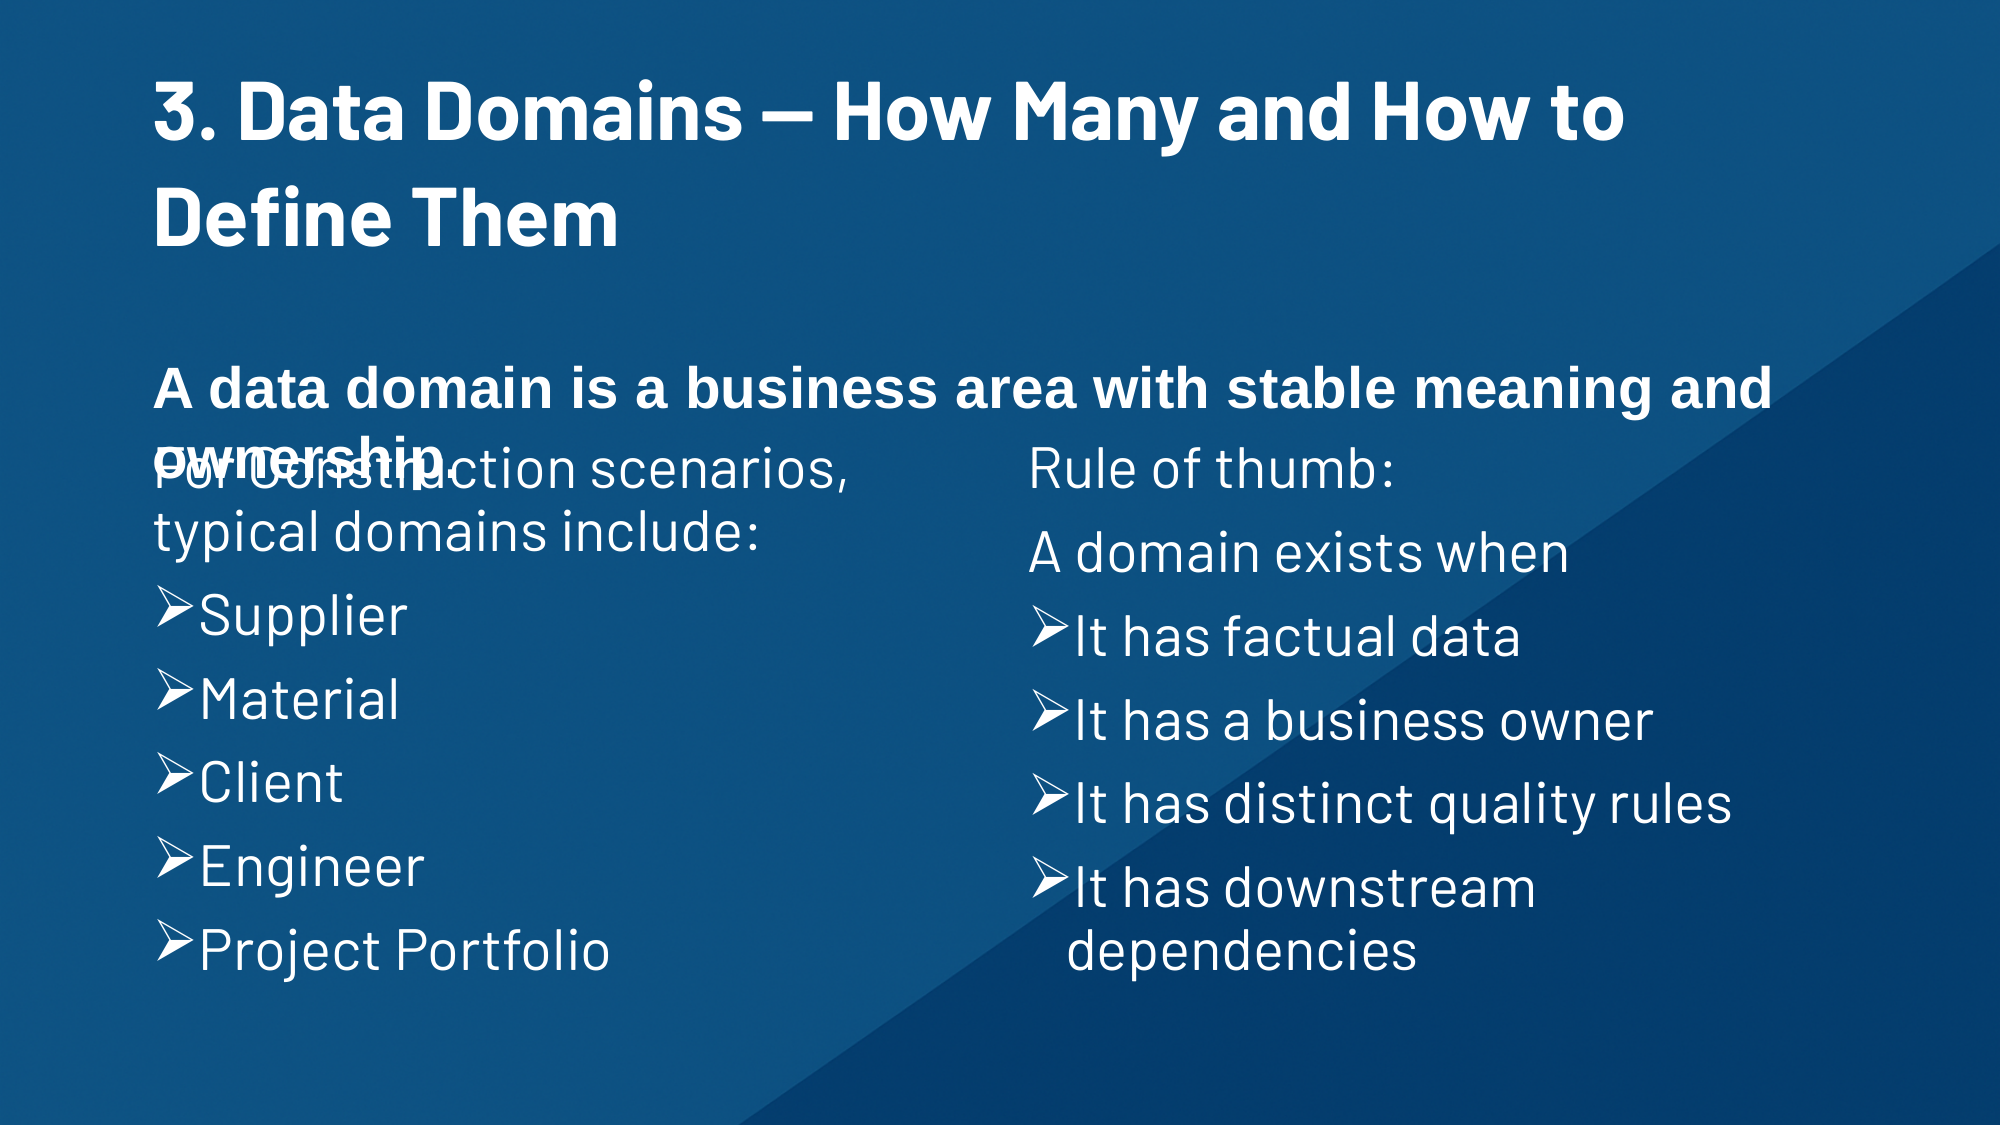

# 3. Data Domains — How Many and How to Define Them
A data domain is a business area with stable meaning and ownership.
For Construction scenarios, typical domains include:
Supplier
Material
Client
Engineer
Project Portfolio
Rule of thumb:
A domain exists when
It has factual data
It has a business owner
It has distinct quality rules
It has downstream dependencies